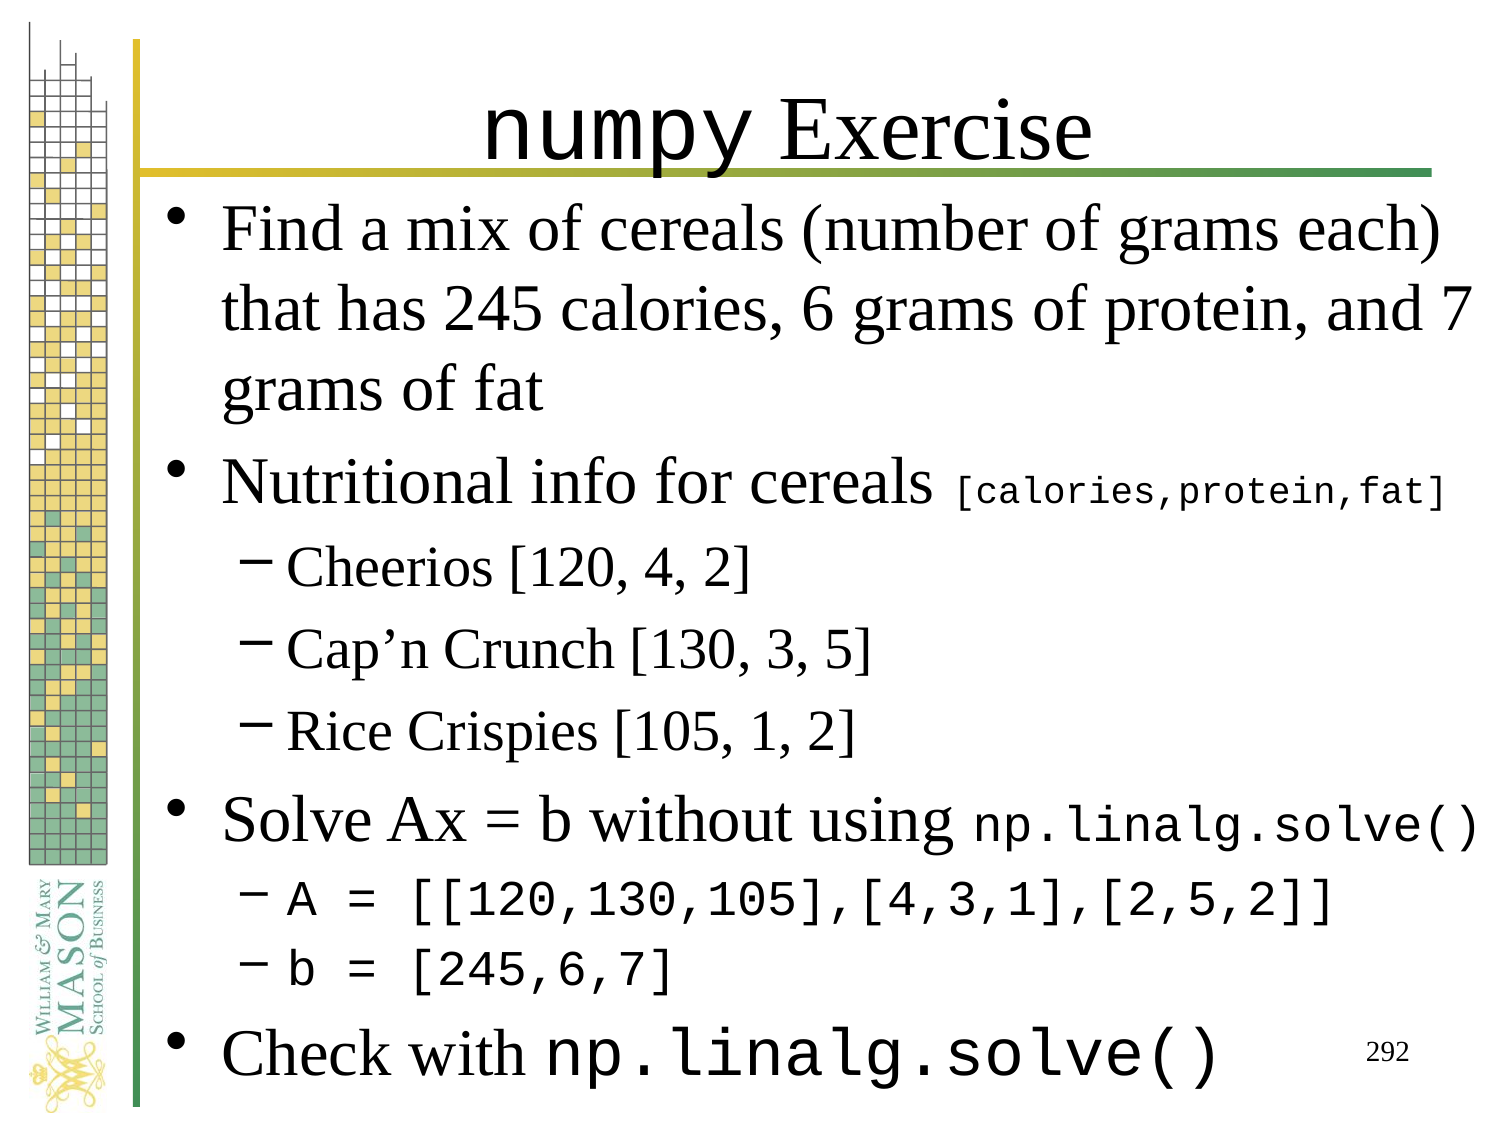

# numpy Exercise
Find a mix of cereals (number of grams each) that has 245 calories, 6 grams of protein, and 7 grams of fat
Nutritional info for cereals [calories,protein,fat]
Cheerios [120, 4, 2]
Cap’n Crunch [130, 3, 5]
Rice Crispies [105, 1, 2]
Solve Ax = b without using np.linalg.solve()
A = [[120,130,105],[4,3,1],[2,5,2]]
b = [245,6,7]
Check with np.linalg.solve()
292